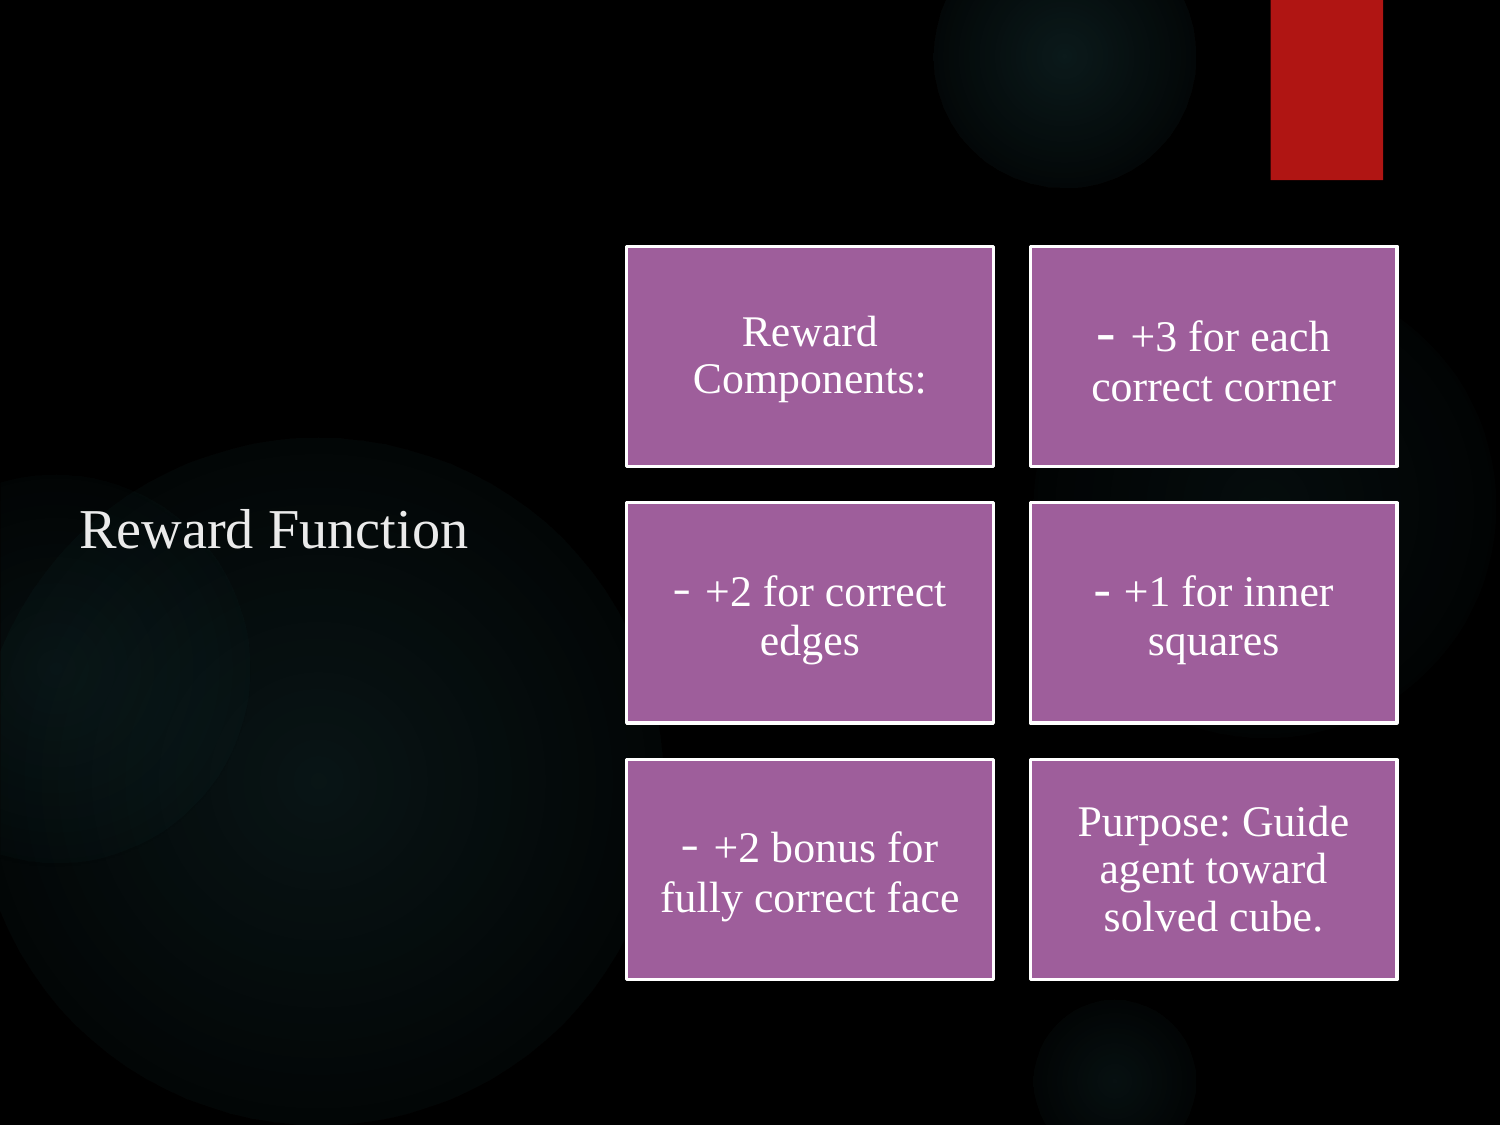

Reward Components:
- +3 for each correct corner
- +2 for correct edges
- +1 for inner squares
- +2 bonus for fully correct face
Purpose: Guide agent toward solved cube.
# Reward Function